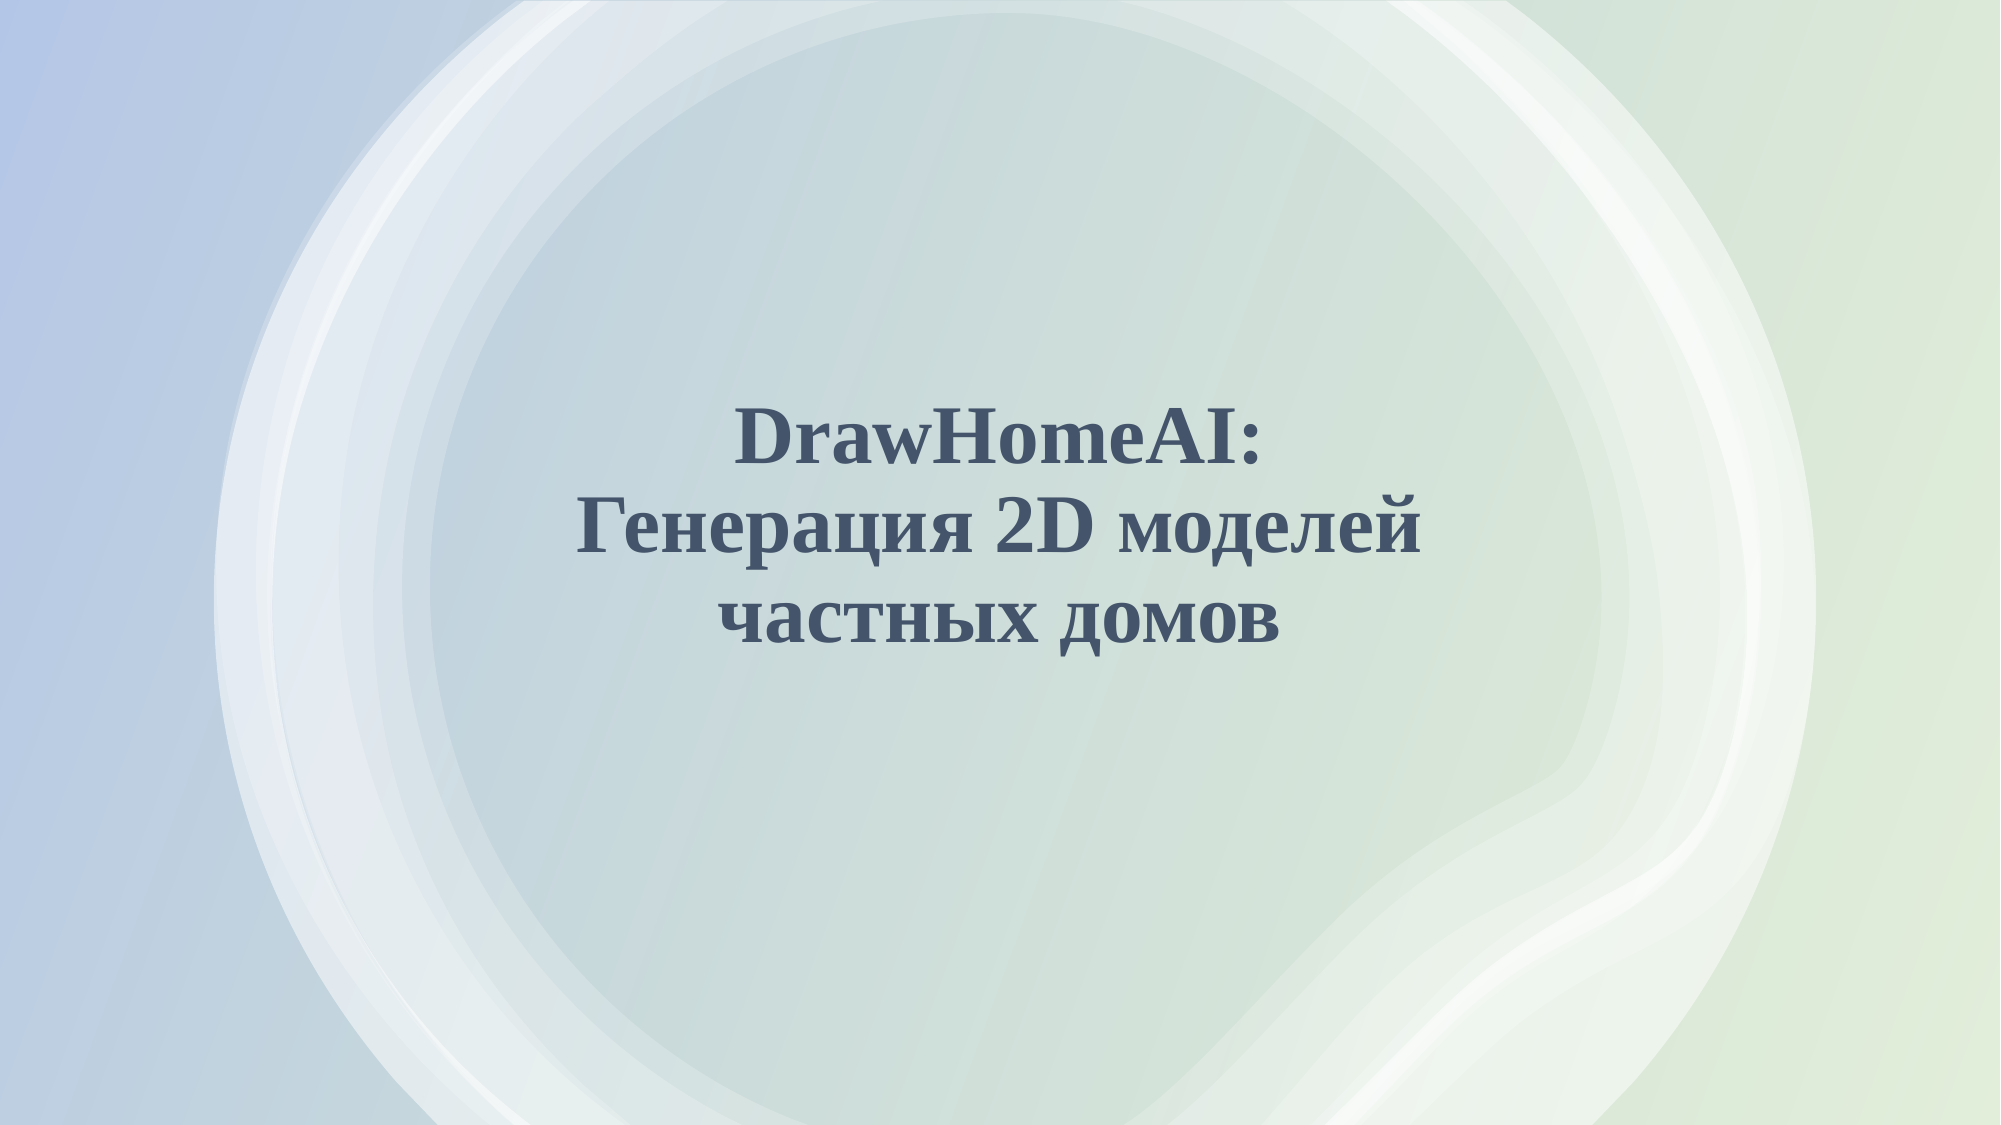

# DrawHomeAI: Генерация 2D моделей частных домов